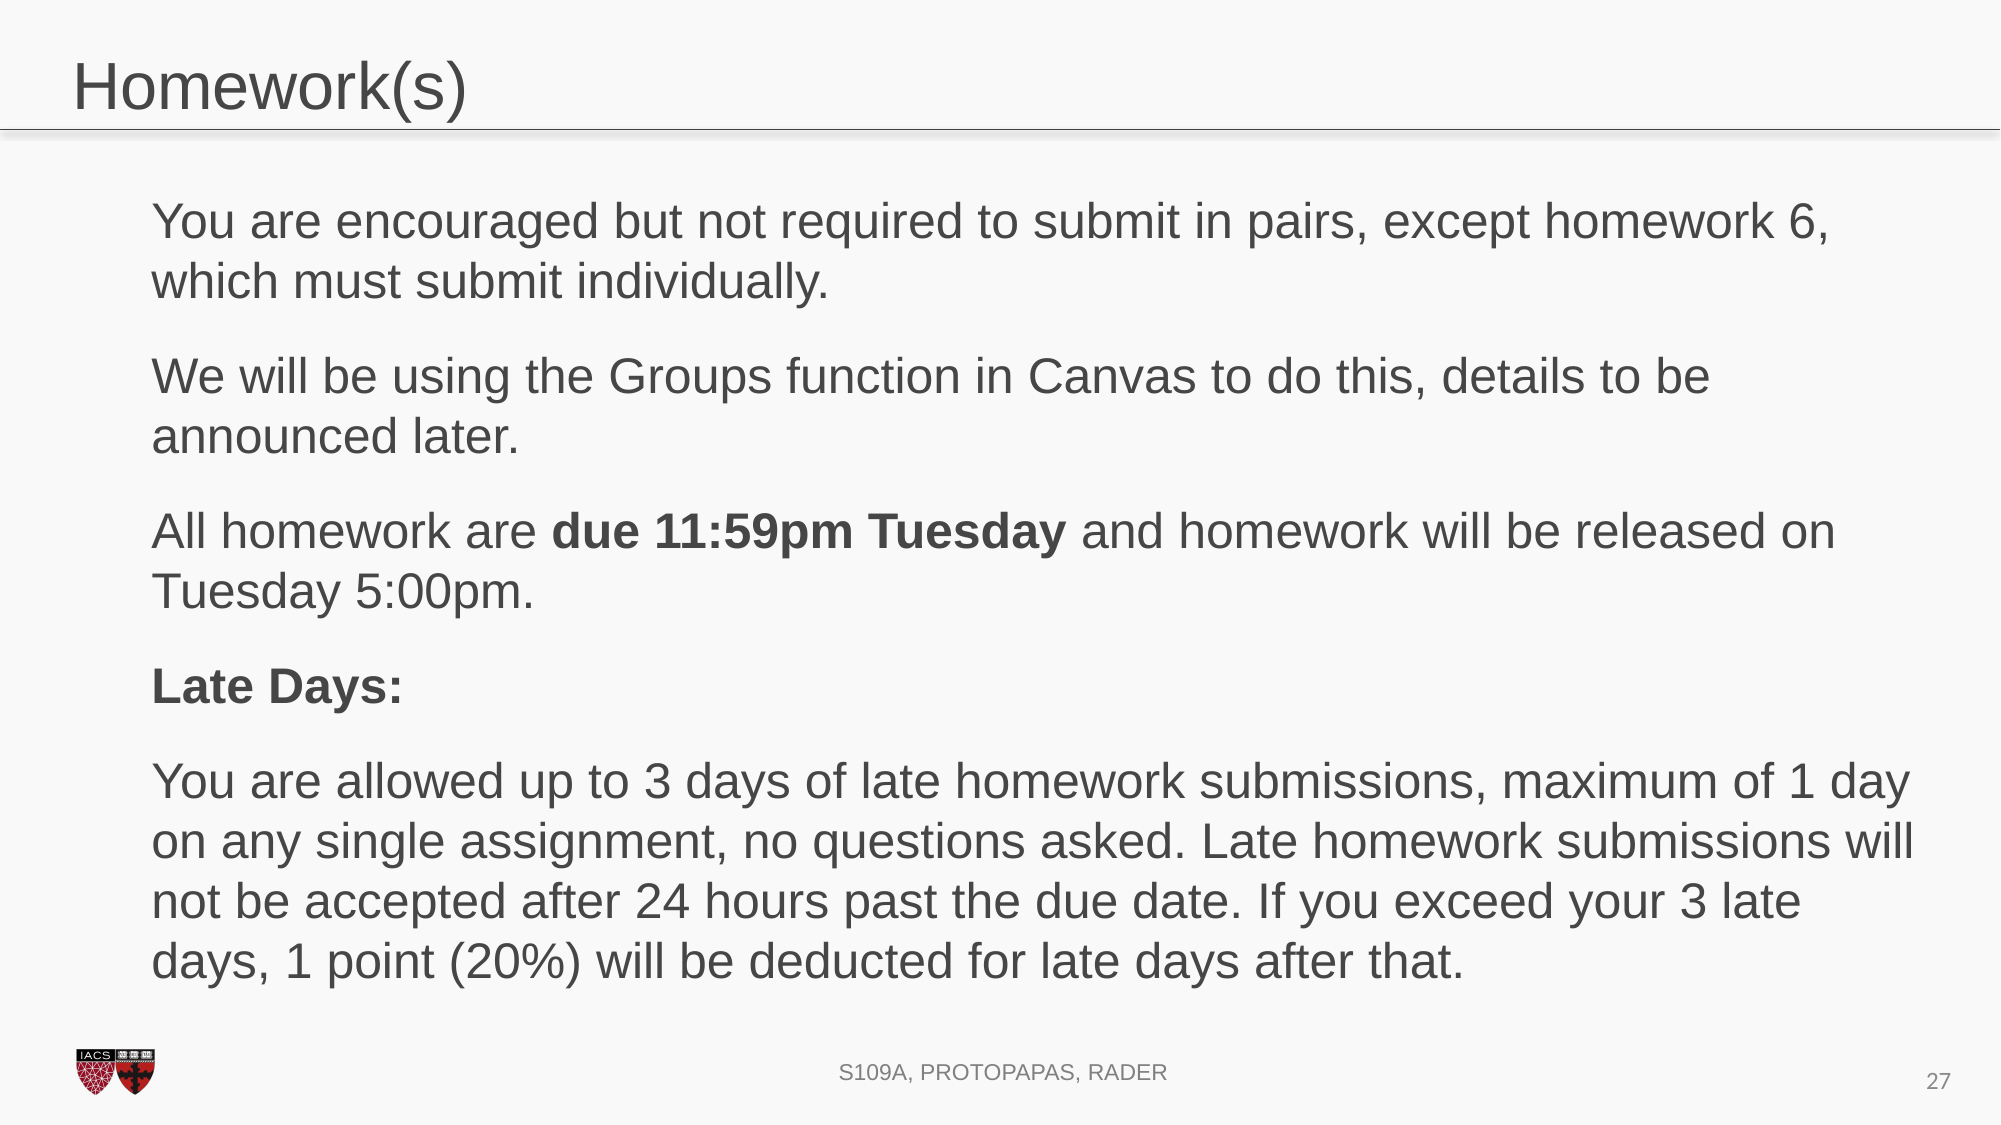

# Homework(s)
You are encouraged but not required to submit in pairs, except homework 6, which must submit individually.
We will be using the Groups function in Canvas to do this, details to be announced later.
All homework are due 11:59pm Tuesday and homework will be released on Tuesday 5:00pm.
Late Days:
You are allowed up to 3 days of late homework submissions, maximum of 1 day on any single assignment, no questions asked. Late homework submissions will not be accepted after 24 hours past the due date. If you exceed your 3 late days, 1 point (20%) will be deducted for late days after that.
27